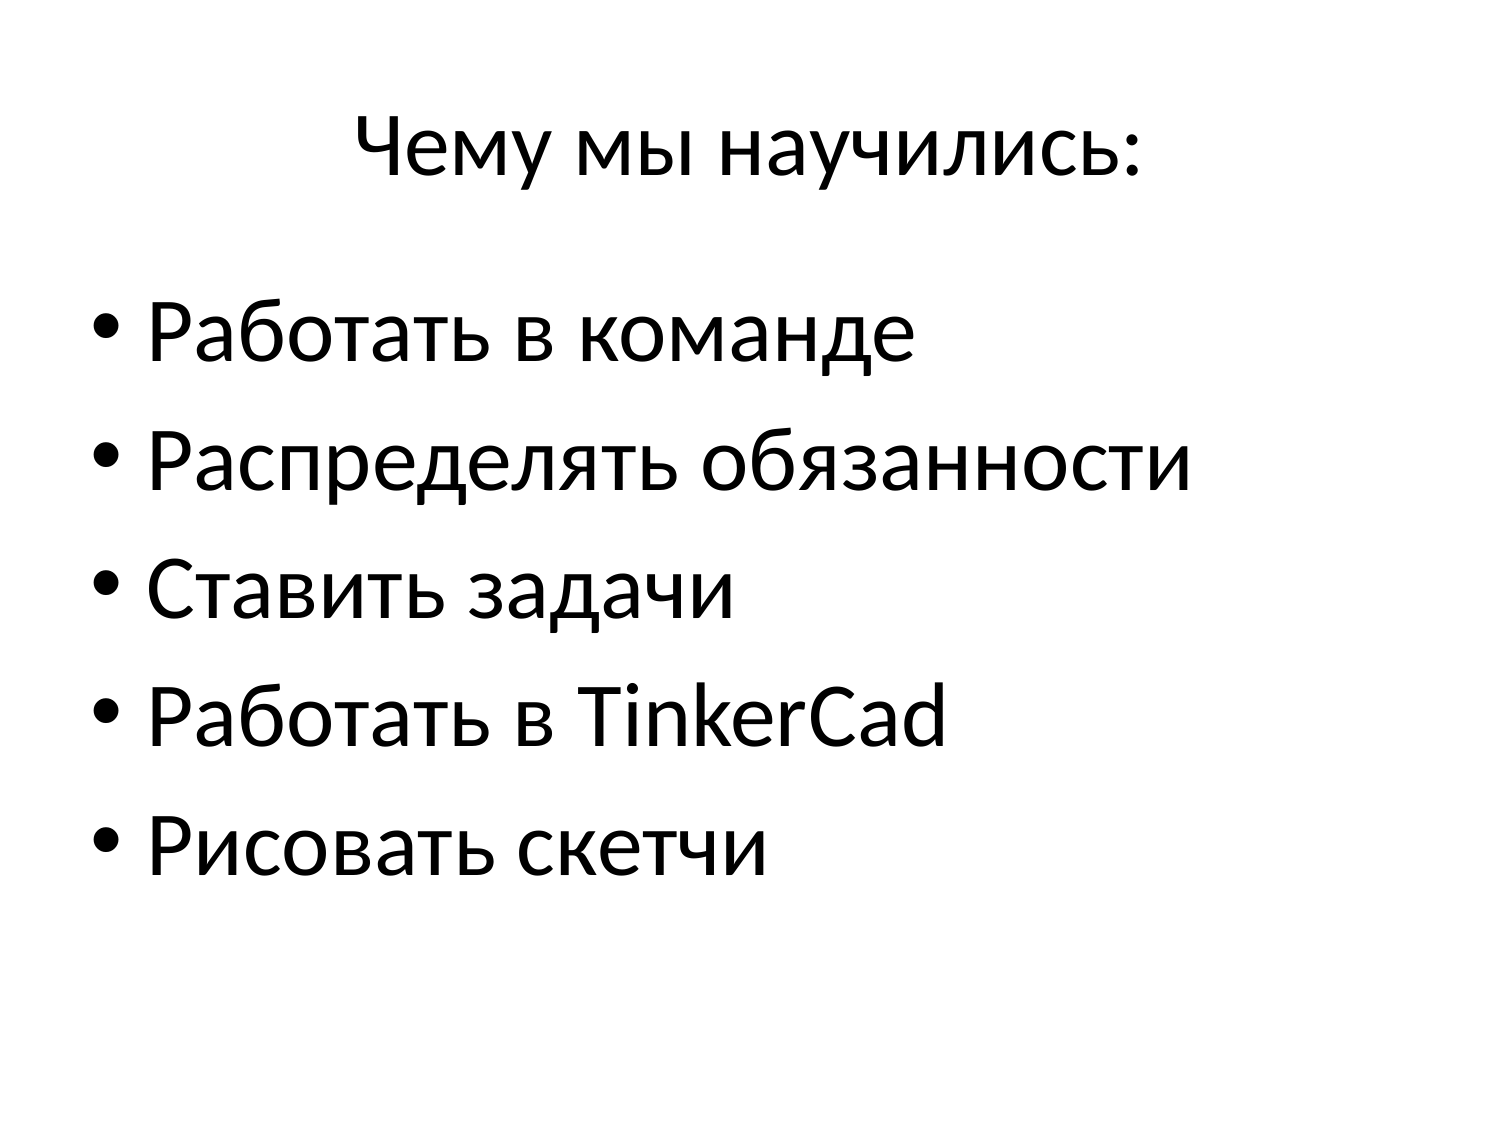

# Чему мы научились:
Работать в команде
Распределять обязанности
Ставить задачи
Работать в TinkerСad
Рисовать скетчи